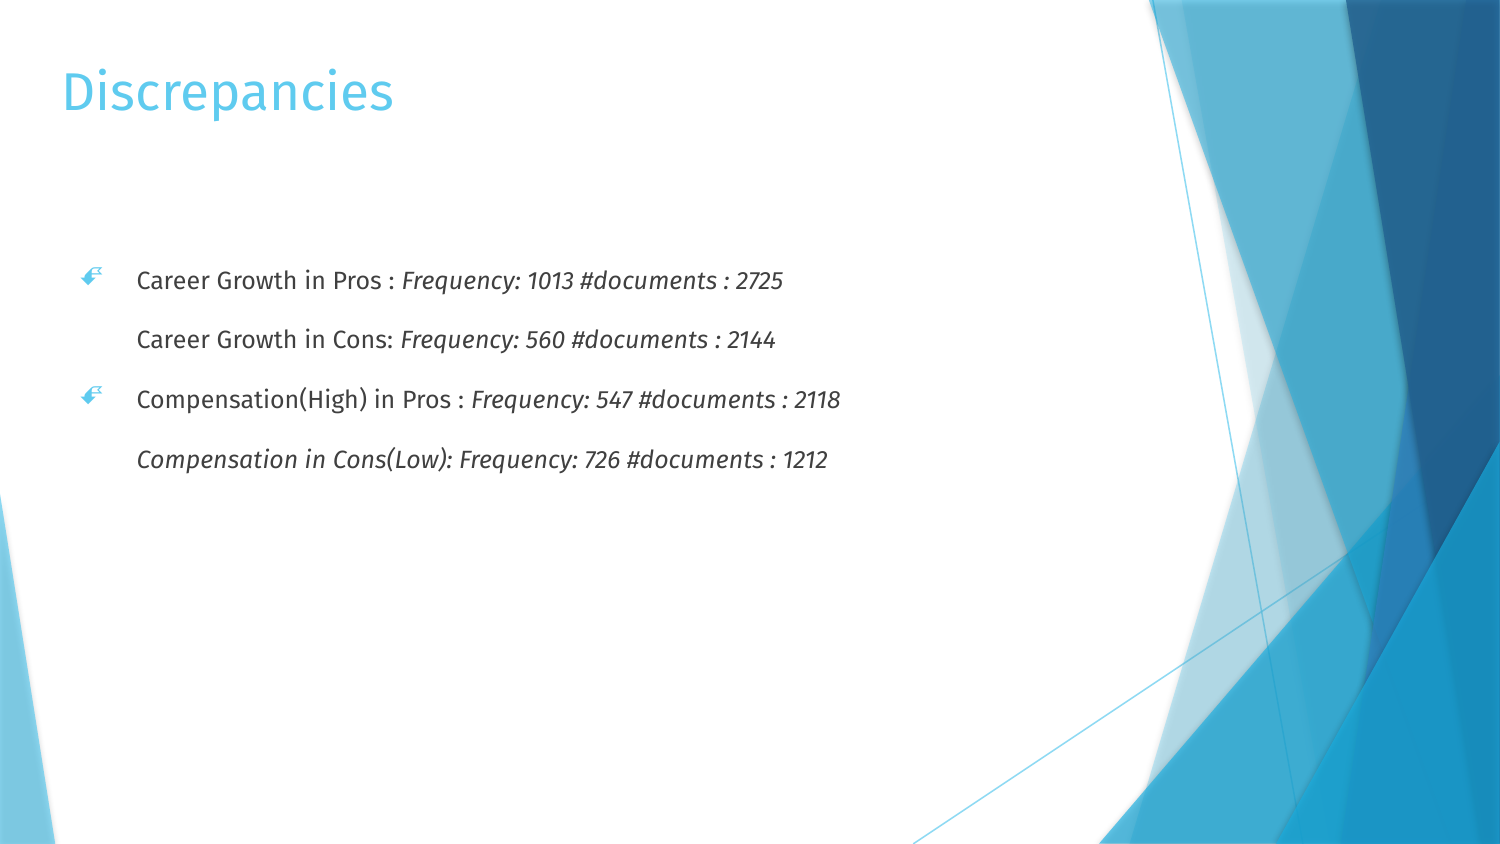

# Discrepancies

Career Growth in Pros : Frequency: 1013 #documents : 2725
Career Growth in Cons: Frequency: 560 #documents : 2144
Compensation(High) in Pros : Frequency: 547 #documents : 2118
Compensation in Cons(Low): Frequency: 726 #documents : 1212